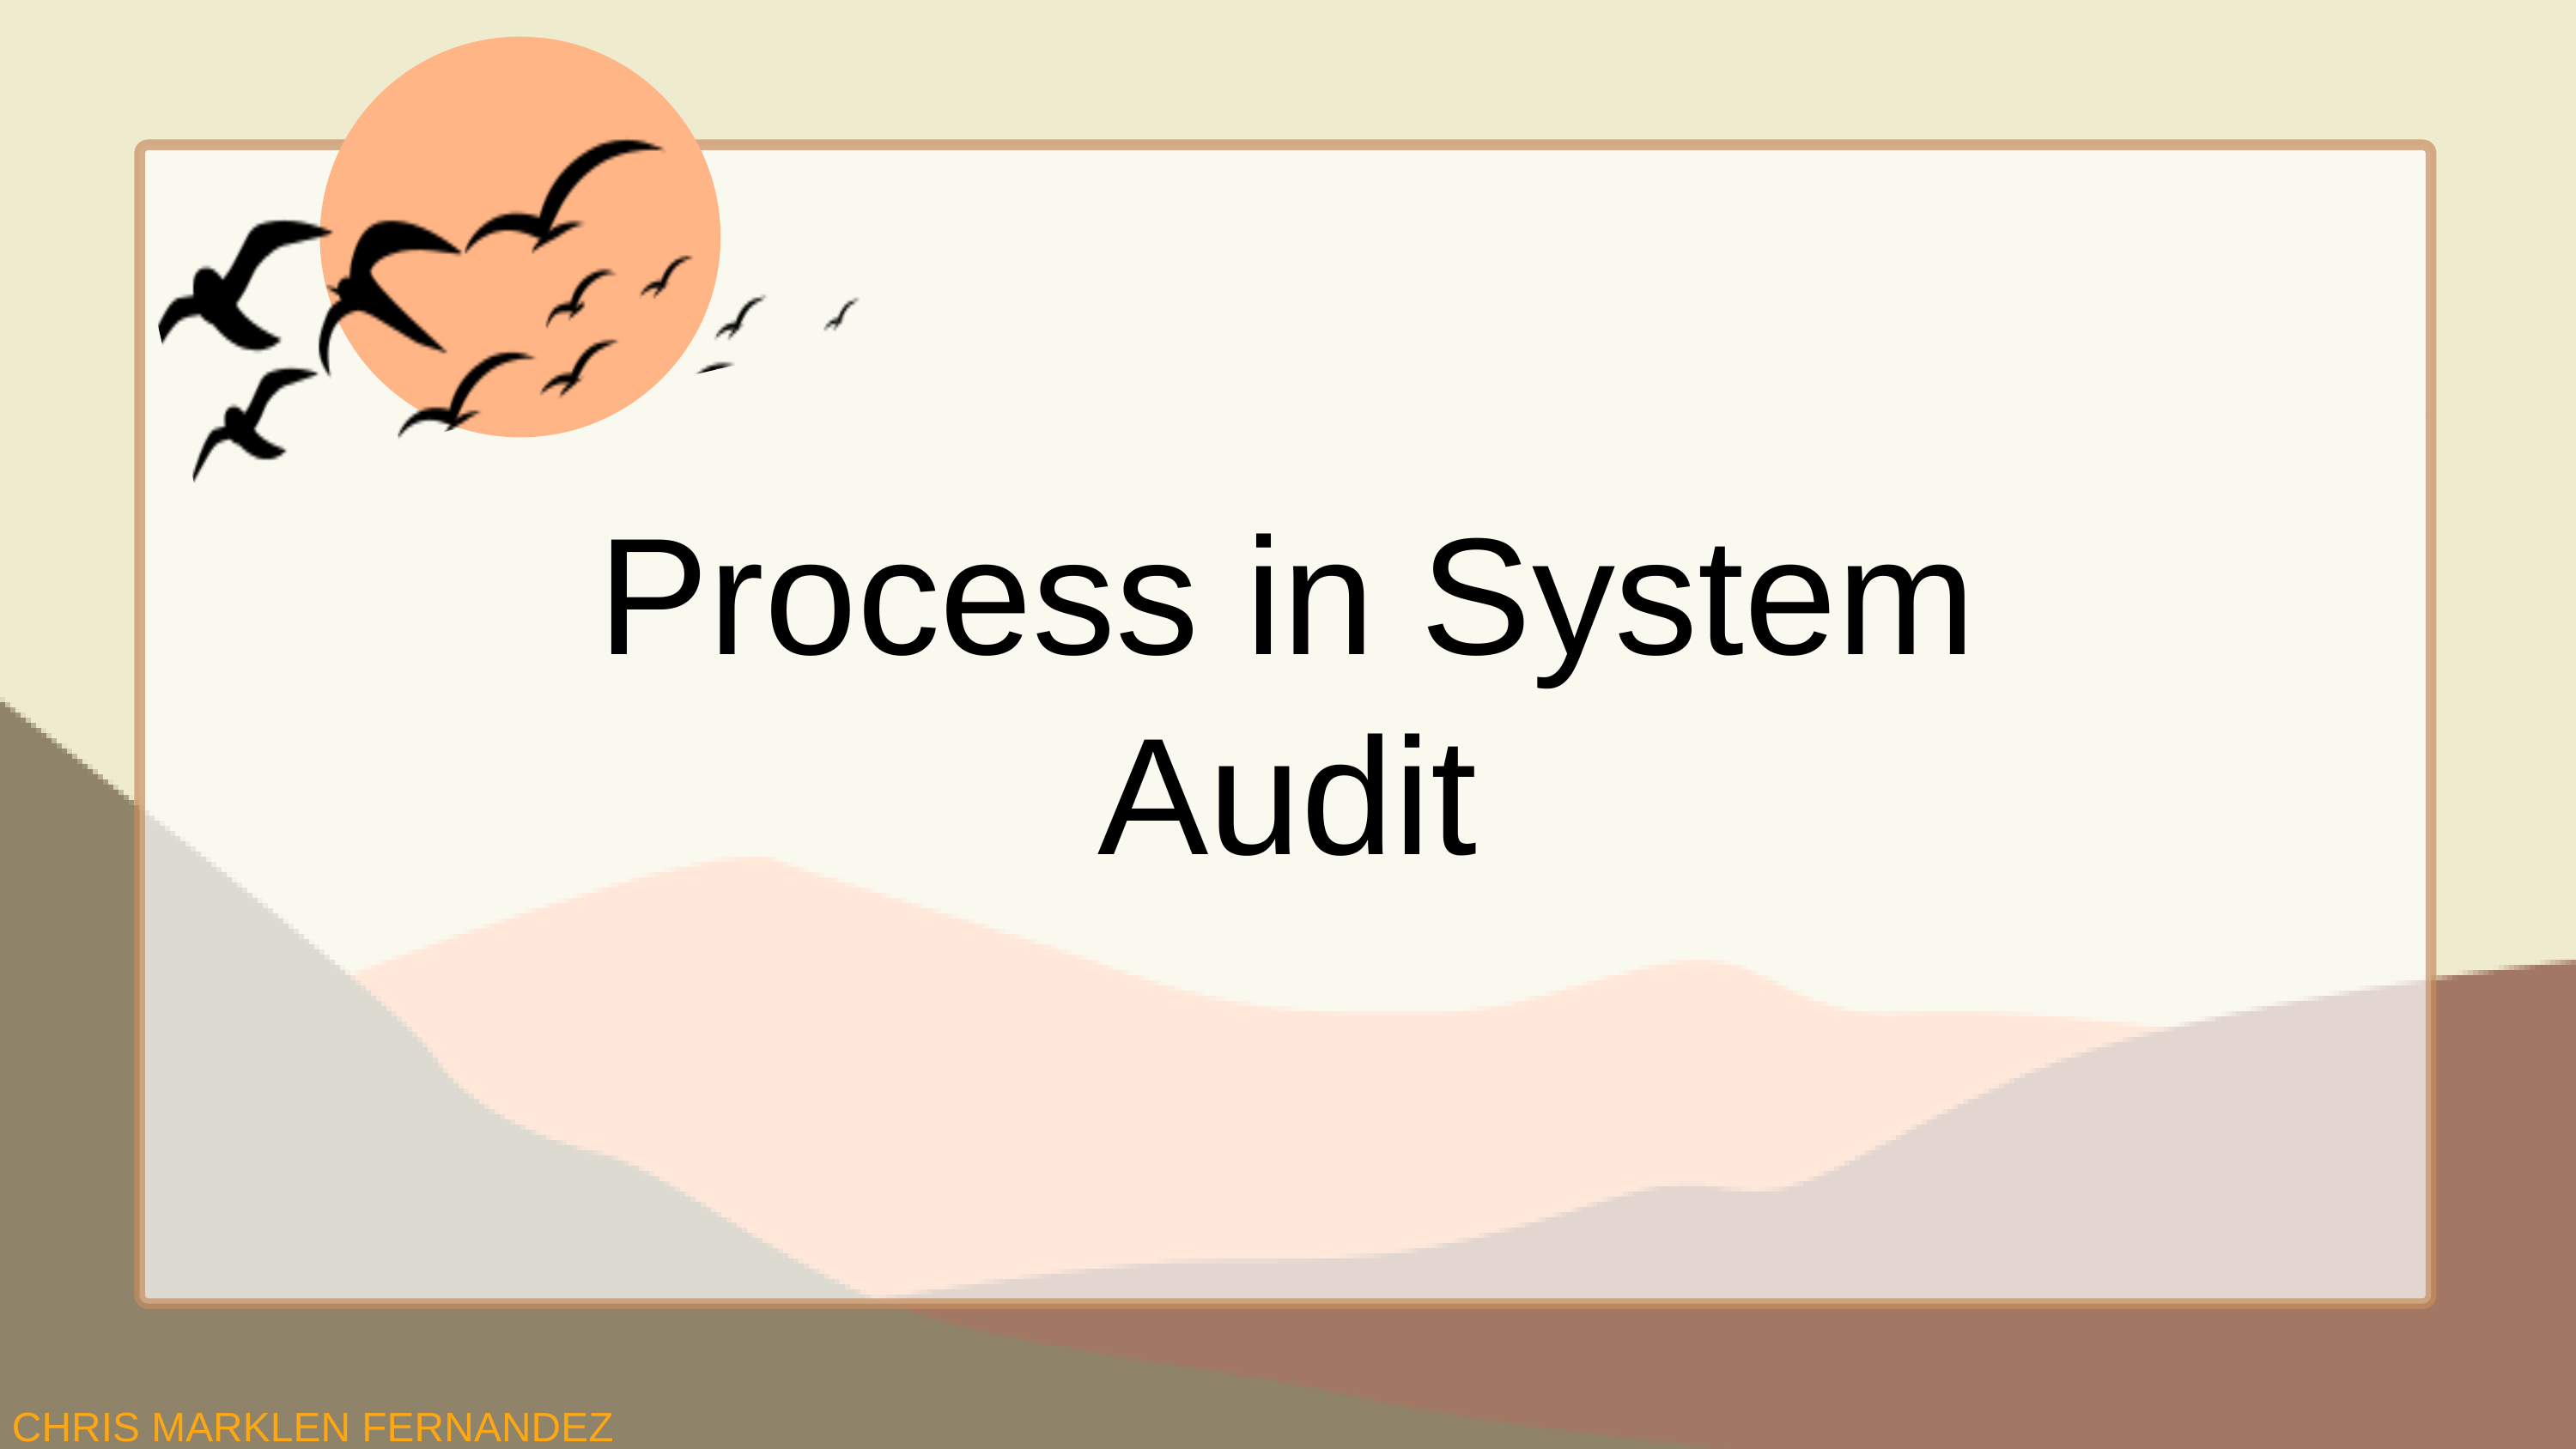

Process in System Audit
CHRIS MARKLEN FERNANDEZ